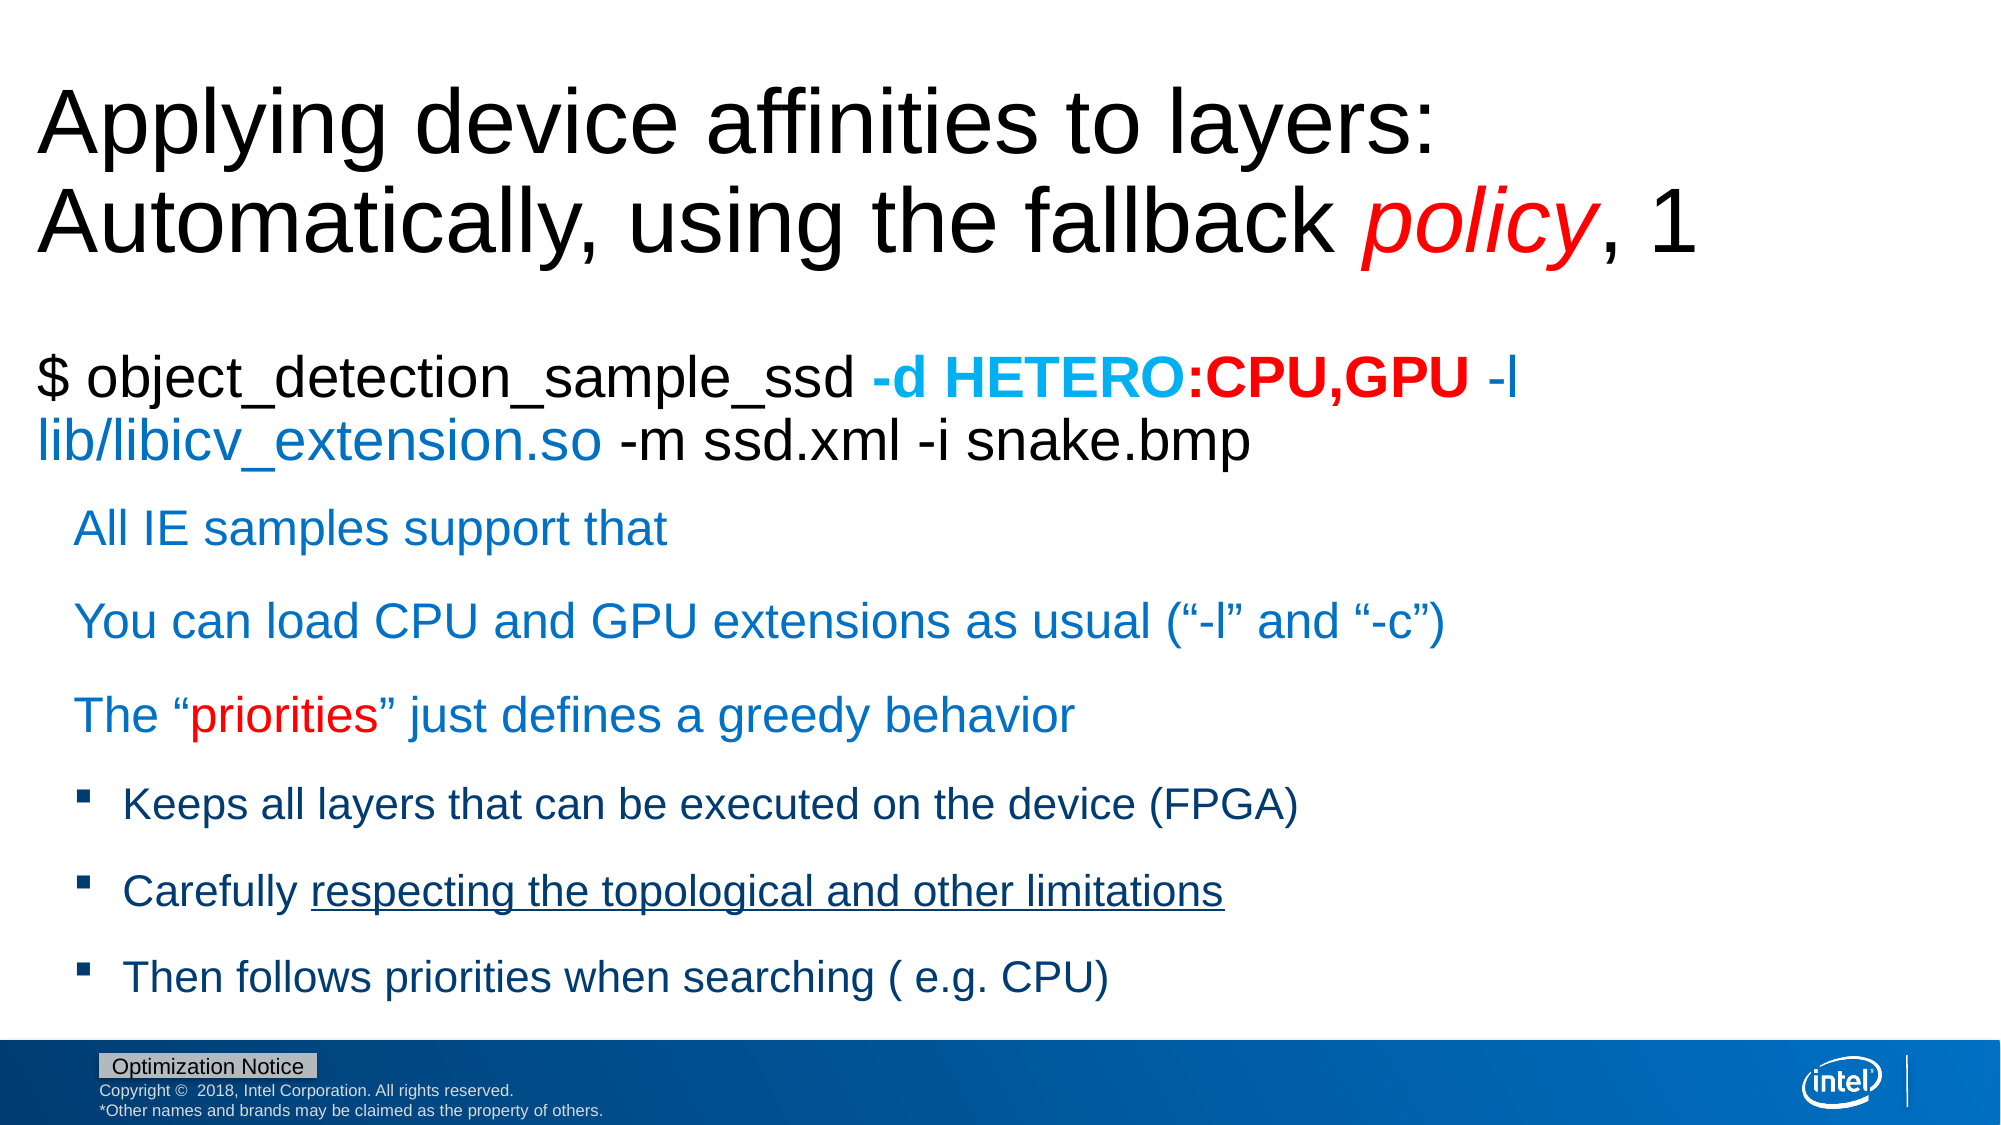

Applying device affinities to layers: Automatically, using the fallback policy, 1
$ object_detection_sample_ssd -d HETERO:CPU,GPU -l lib/libicv_extension.so -m ssd.xml -i snake.bmp
All IE samples support that
You can load CPU and GPU extensions as usual (“-l” and “-c”)
The “priorities” just defines a greedy behavior
Keeps all layers that can be executed on the device (FPGA)
Carefully respecting the topological and other limitations
Then follows priorities when searching ( e.g. CPU)